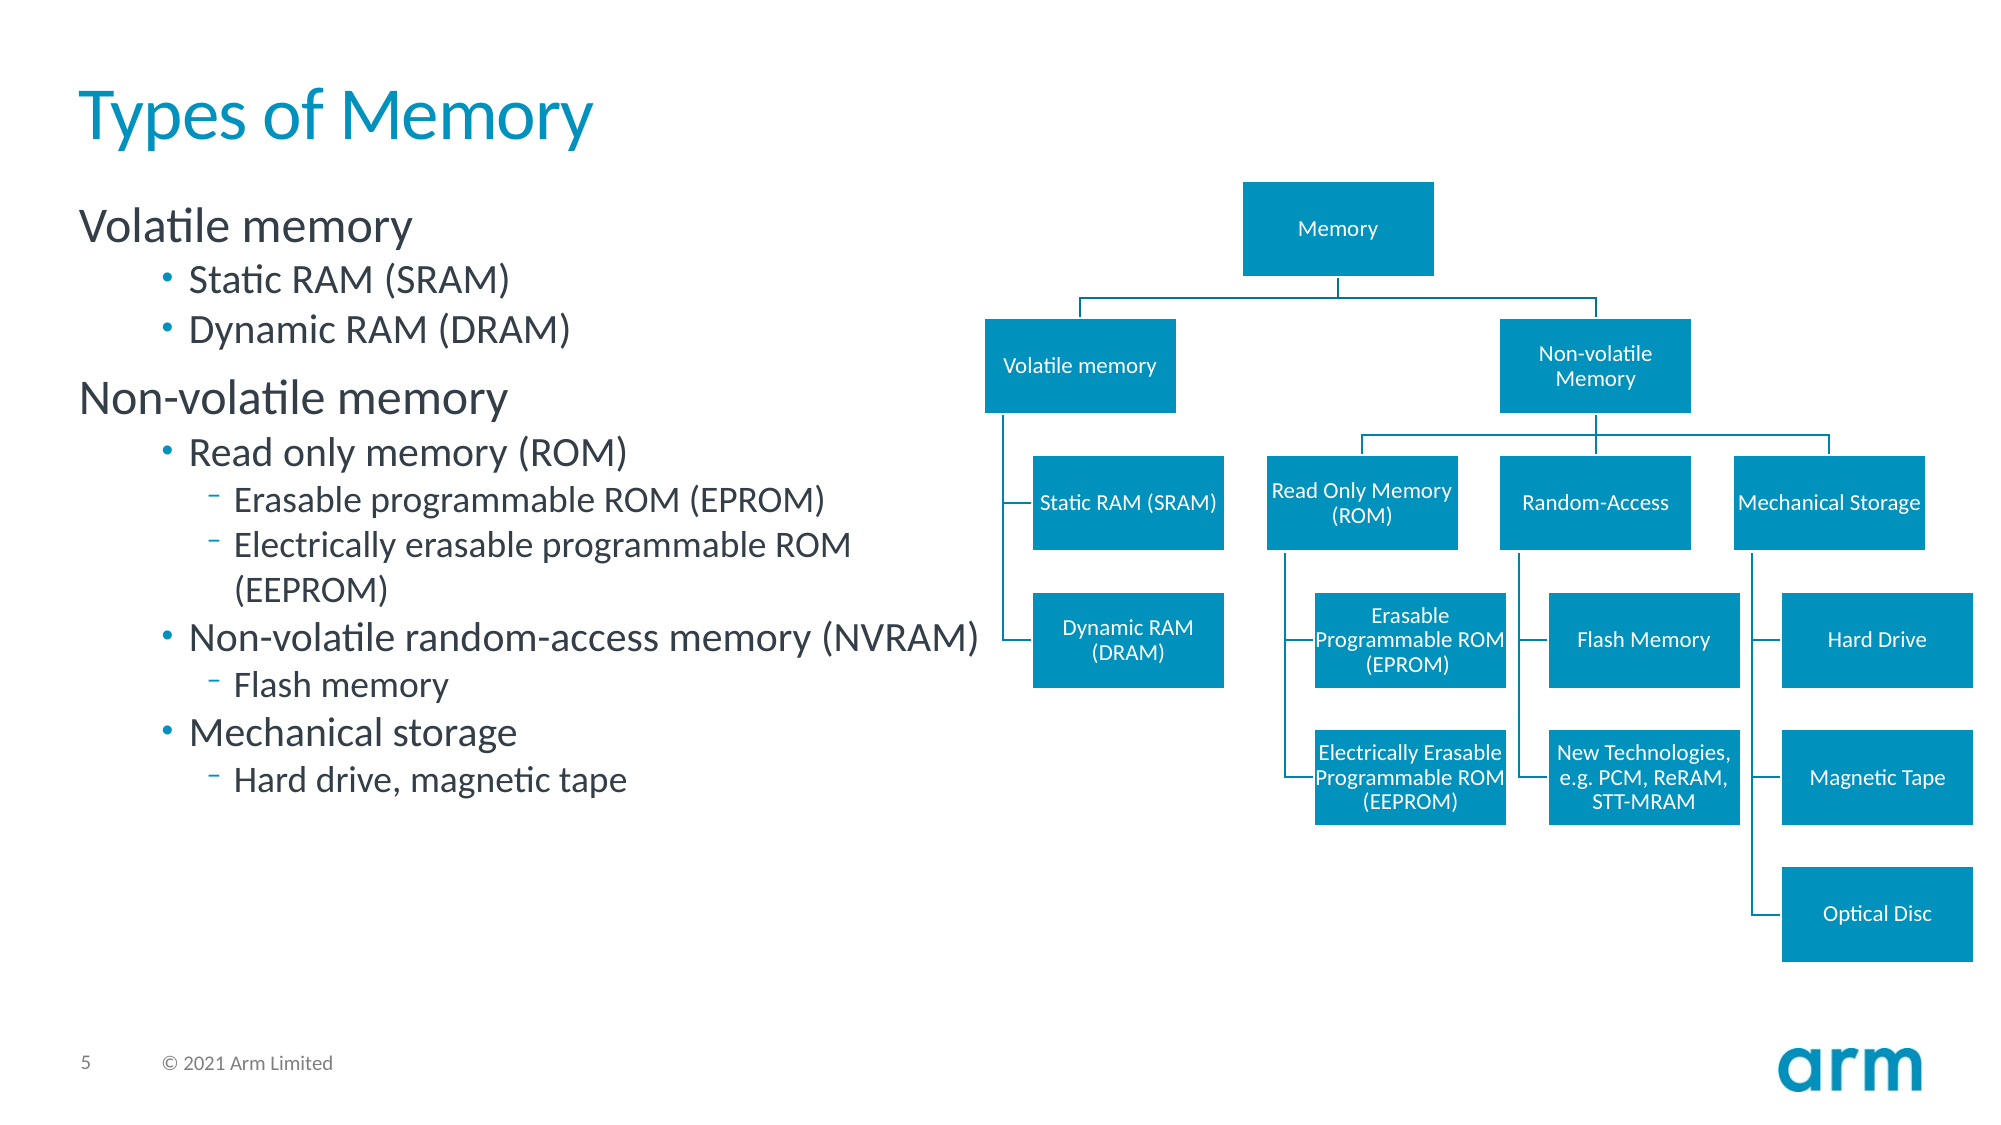

# Types of Memory
Memory
Volatile memory
Static RAM (SRAM)
Dynamic RAM (DRAM)
Non-volatile Memory
Read Only Memory (ROM)
Erasable Programmable ROM (EPROM)
Electrically Erasable Programmable ROM (EEPROM)
Random-Access
Flash Memory
New Technologies, e.g. PCM, ReRAM, STT-MRAM
Mechanical Storage
Hard Drive
Magnetic Tape
Optical Disc
Volatile memory
Static RAM (SRAM)
Dynamic RAM (DRAM)
Non-volatile memory
Read only memory (ROM)
Erasable programmable ROM (EPROM)
Electrically erasable programmable ROM (EEPROM)
Non-volatile random-access memory (NVRAM)
Flash memory
Mechanical storage
Hard drive, magnetic tape